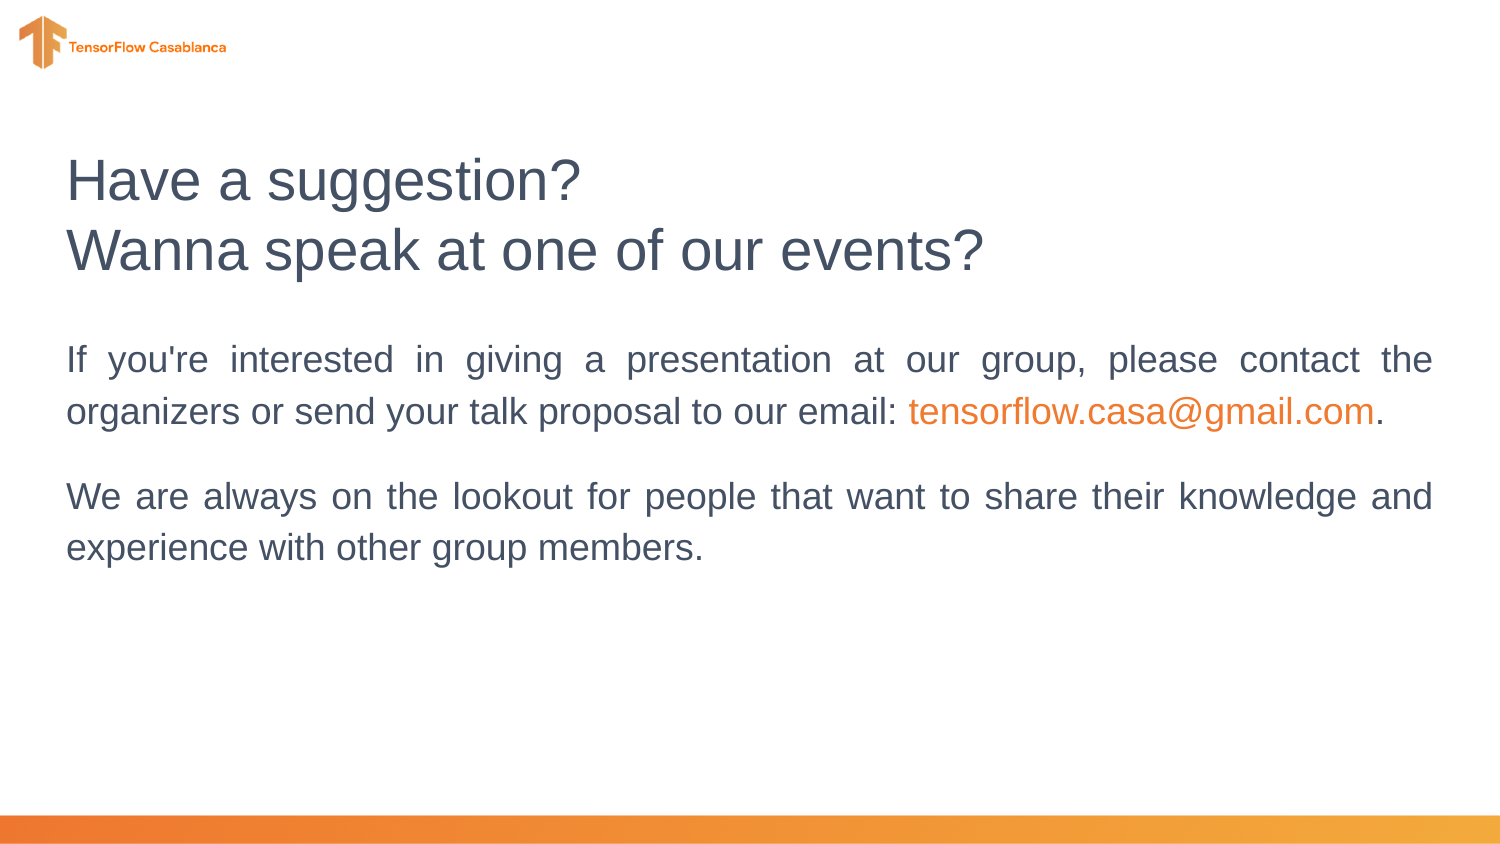

# Have a suggestion? Wanna speak at one of our events?
If you're interested in giving a presentation at our group, please contact the organizers or send your talk proposal to our email: tensorflow.casa@gmail.com.
We are always on the lookout for people that want to share their knowledge and experience with other group members.